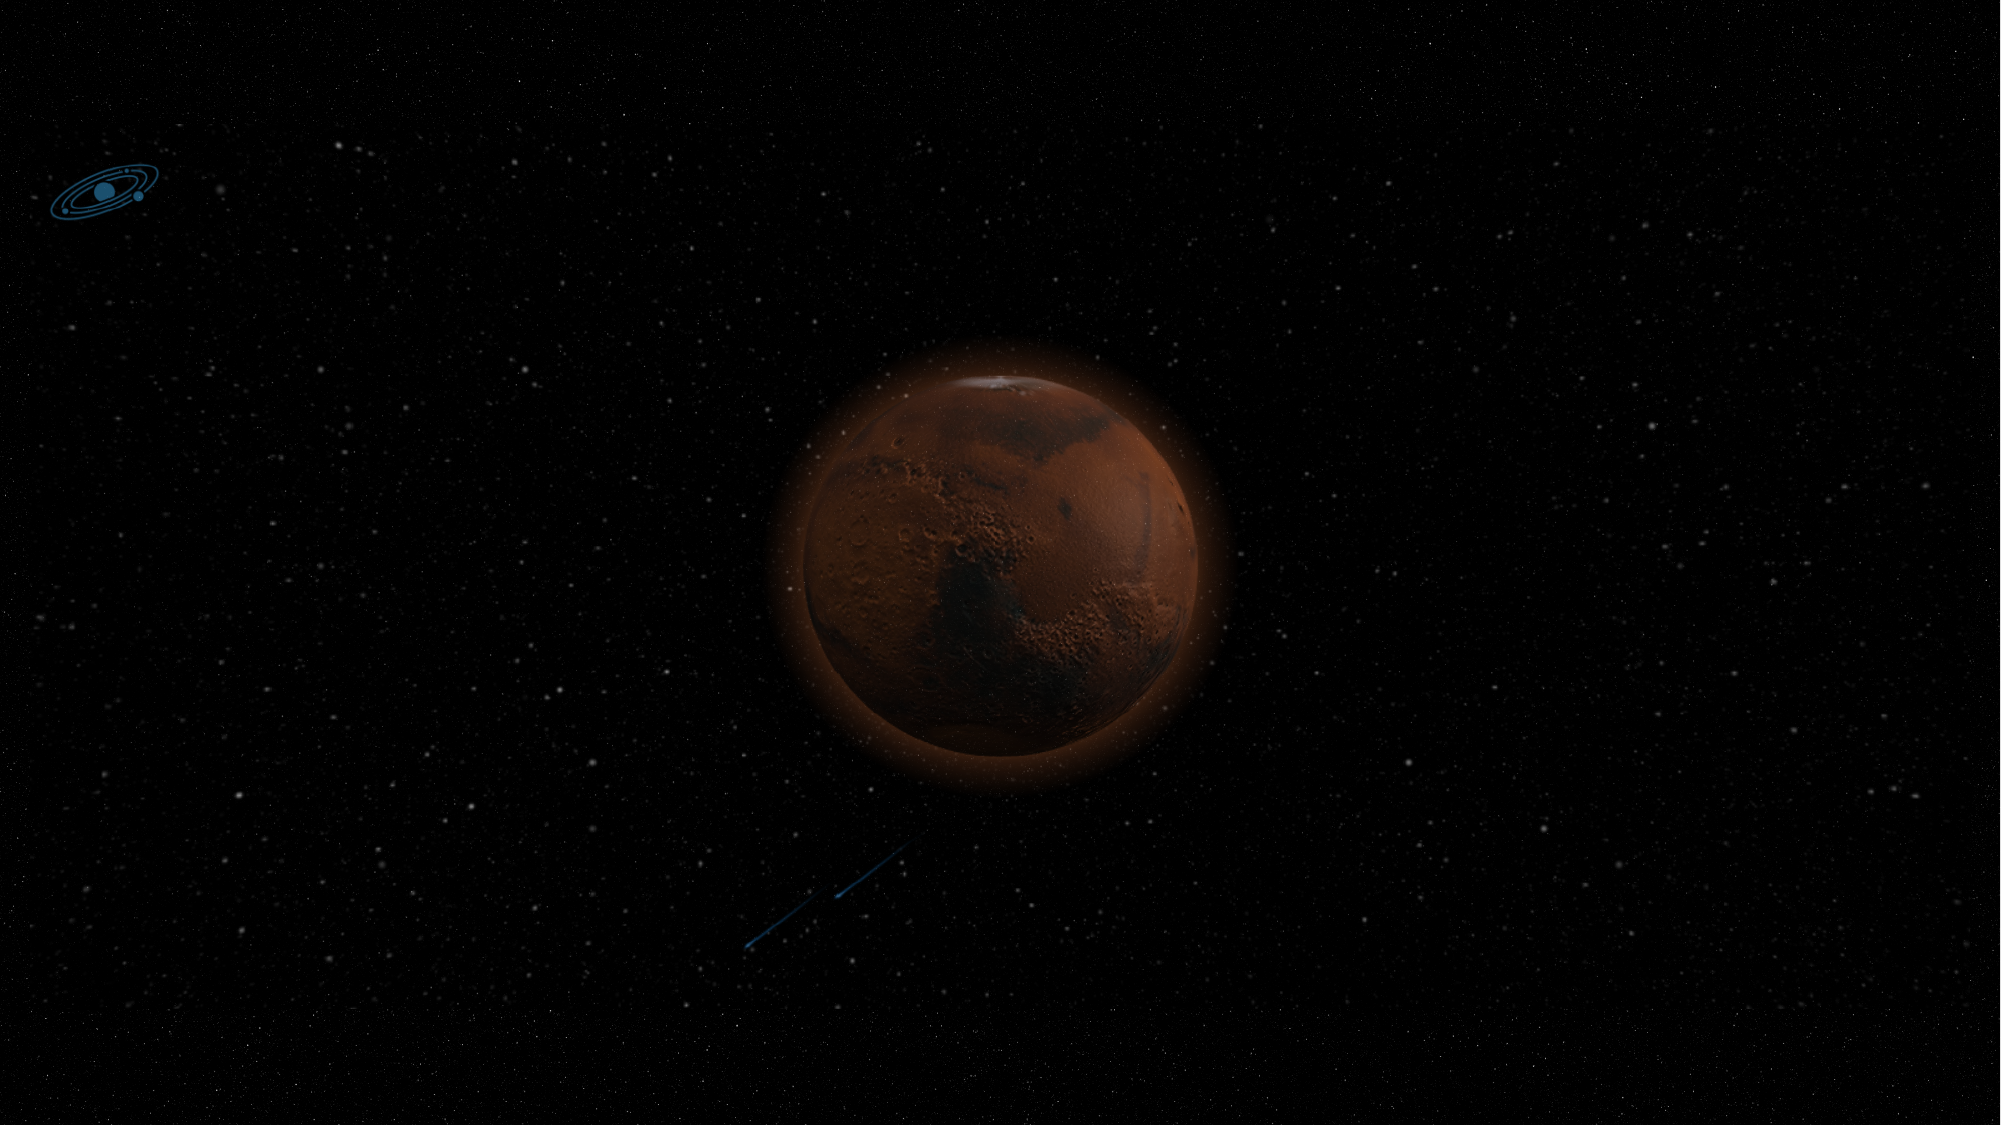

Mars

Diameter: 4,217 miles (6,787 km)

Mass: 6.4171×10^23kg (0.107 Earths)

Composition by volume:
    95.97% carbon dioxide
    1.93% argon
    1.89% nitrogen
    0.146% oxygen
    0.0557% carbon monoxide

Cost: 2,165,100 Credits